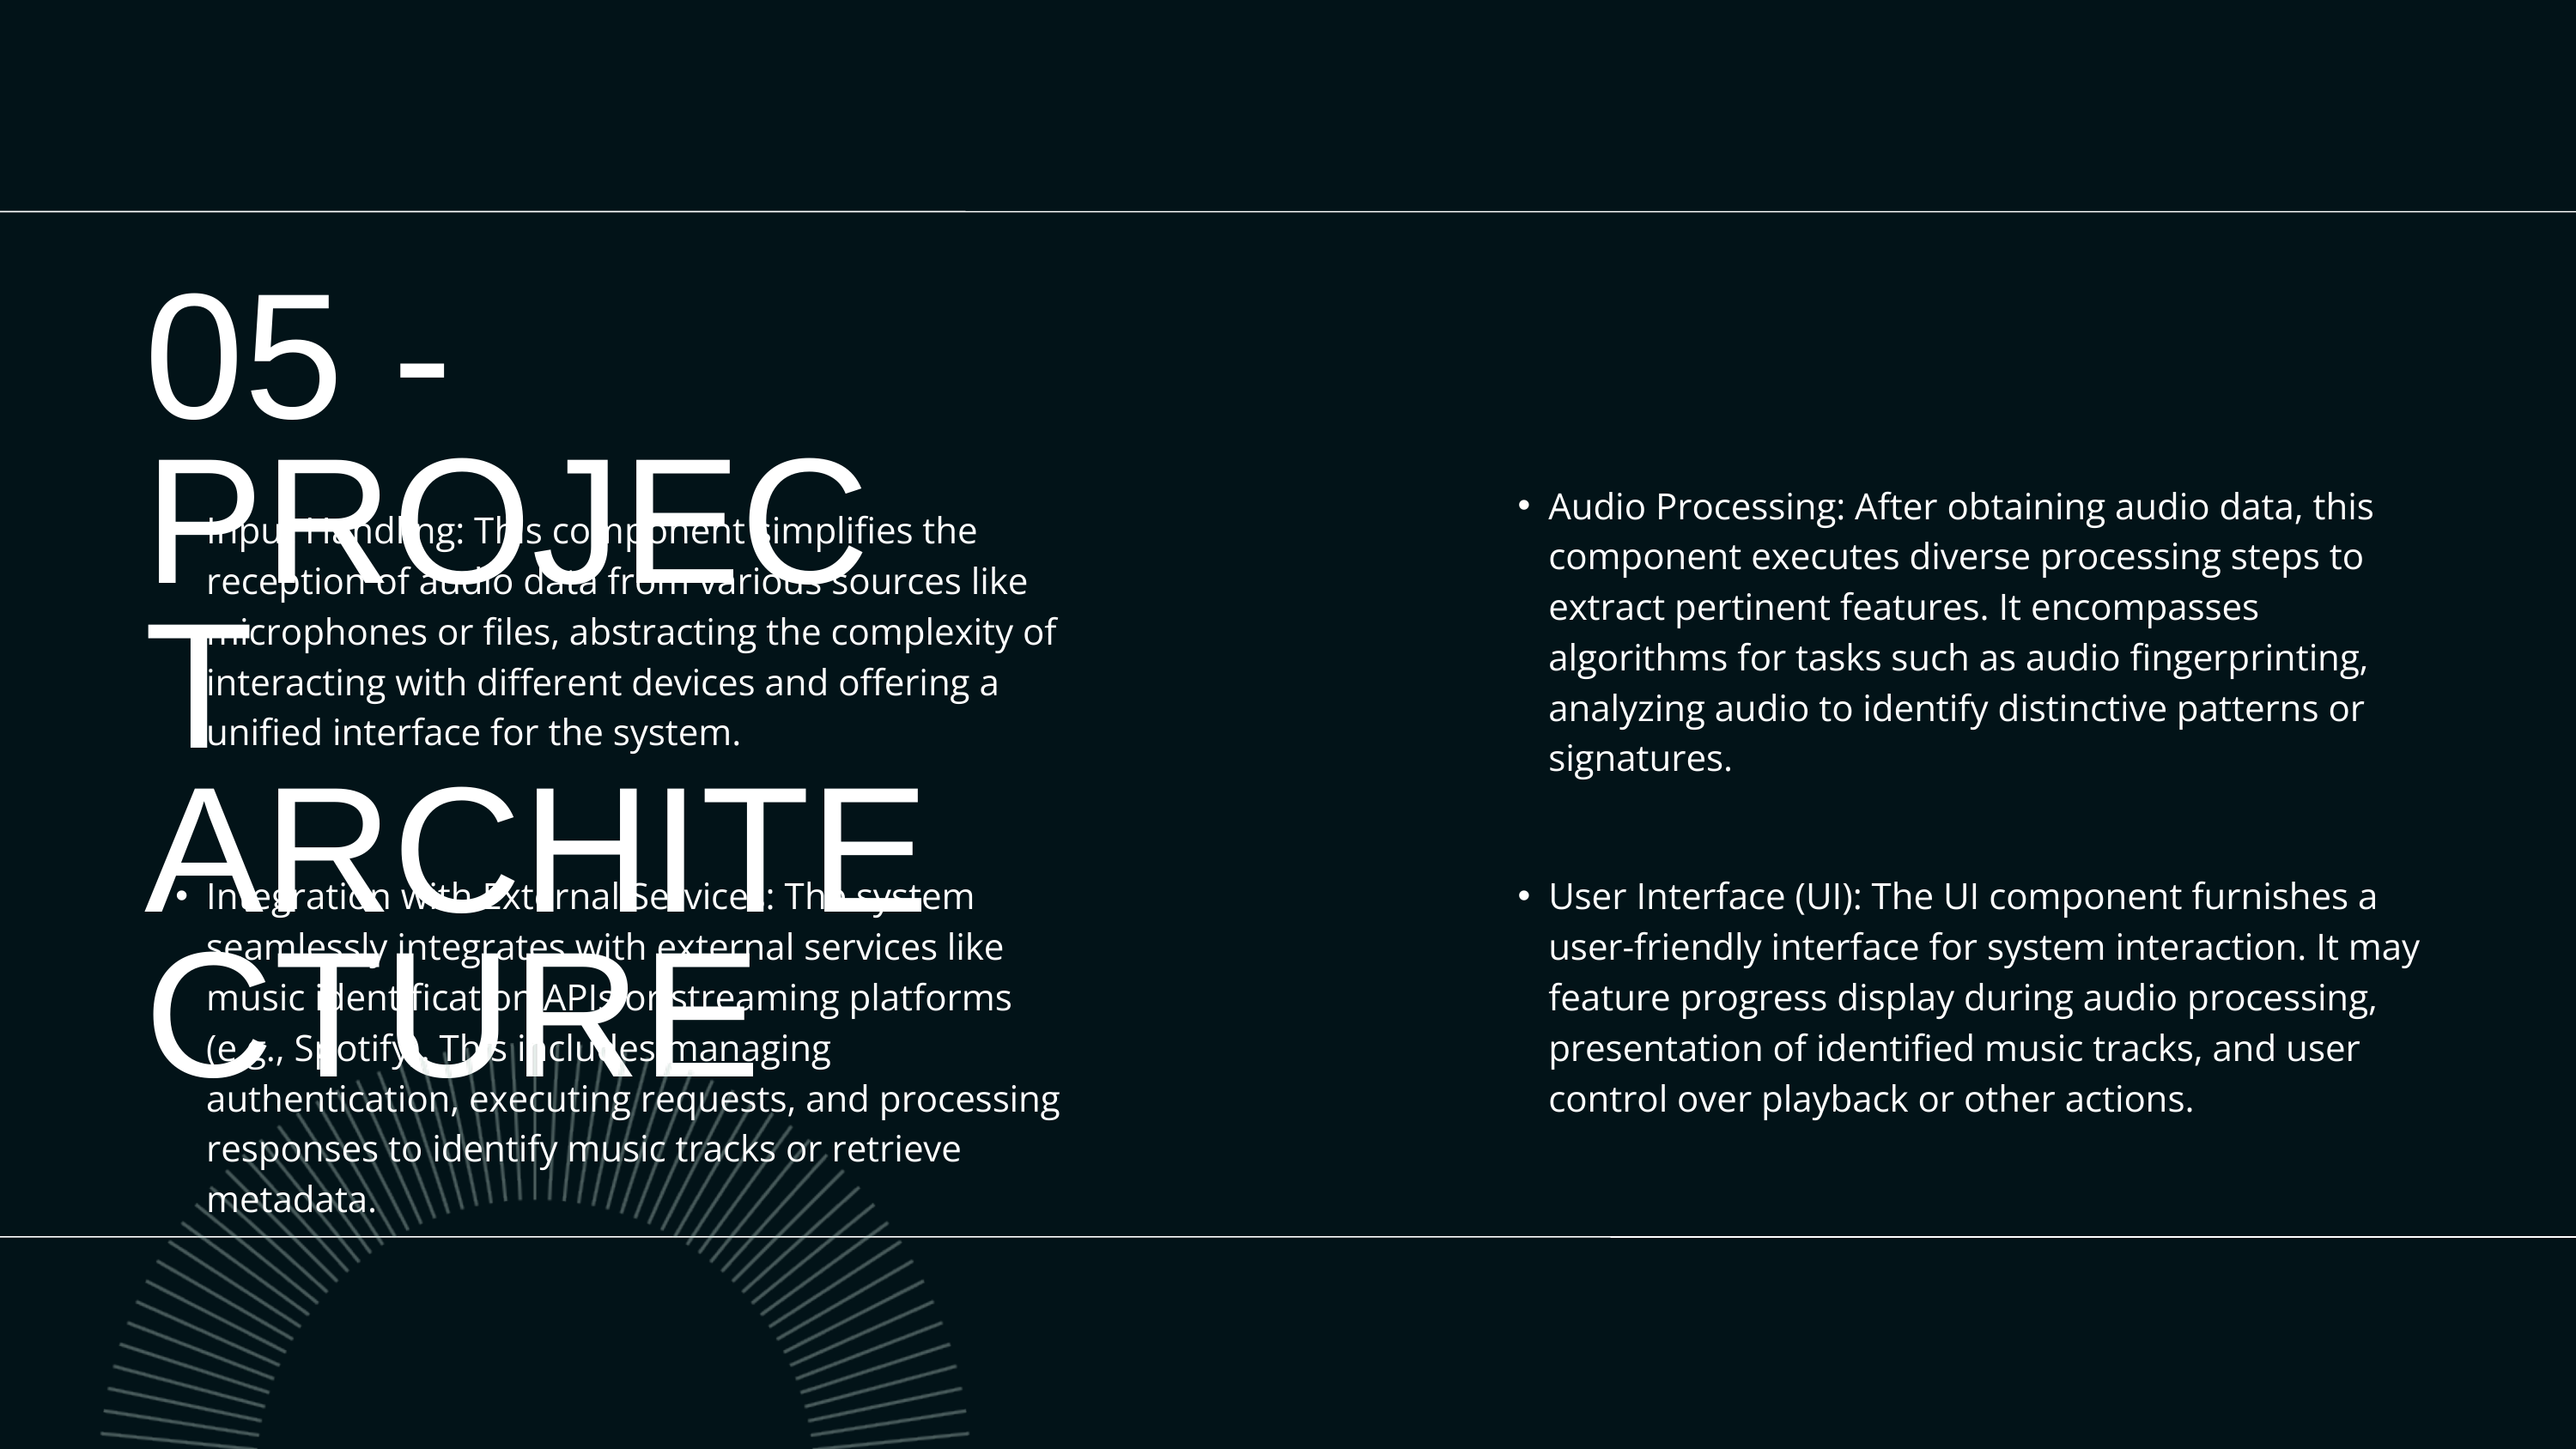

05 - PROJECT ARCHITECTURE
Audio Processing: After obtaining audio data, this component executes diverse processing steps to extract pertinent features. It encompasses algorithms for tasks such as audio fingerprinting, analyzing audio to identify distinctive patterns or signatures.
Input Handling: This component simplifies the reception of audio data from various sources like microphones or files, abstracting the complexity of interacting with different devices and offering a unified interface for the system.
Integration with External Services: The system seamlessly integrates with external services like music identification APIs or streaming platforms (e.g., Spotify). This includes managing authentication, executing requests, and processing responses to identify music tracks or retrieve metadata.
User Interface (UI): The UI component furnishes a user-friendly interface for system interaction. It may feature progress display during audio processing, presentation of identified music tracks, and user control over playback or other actions.